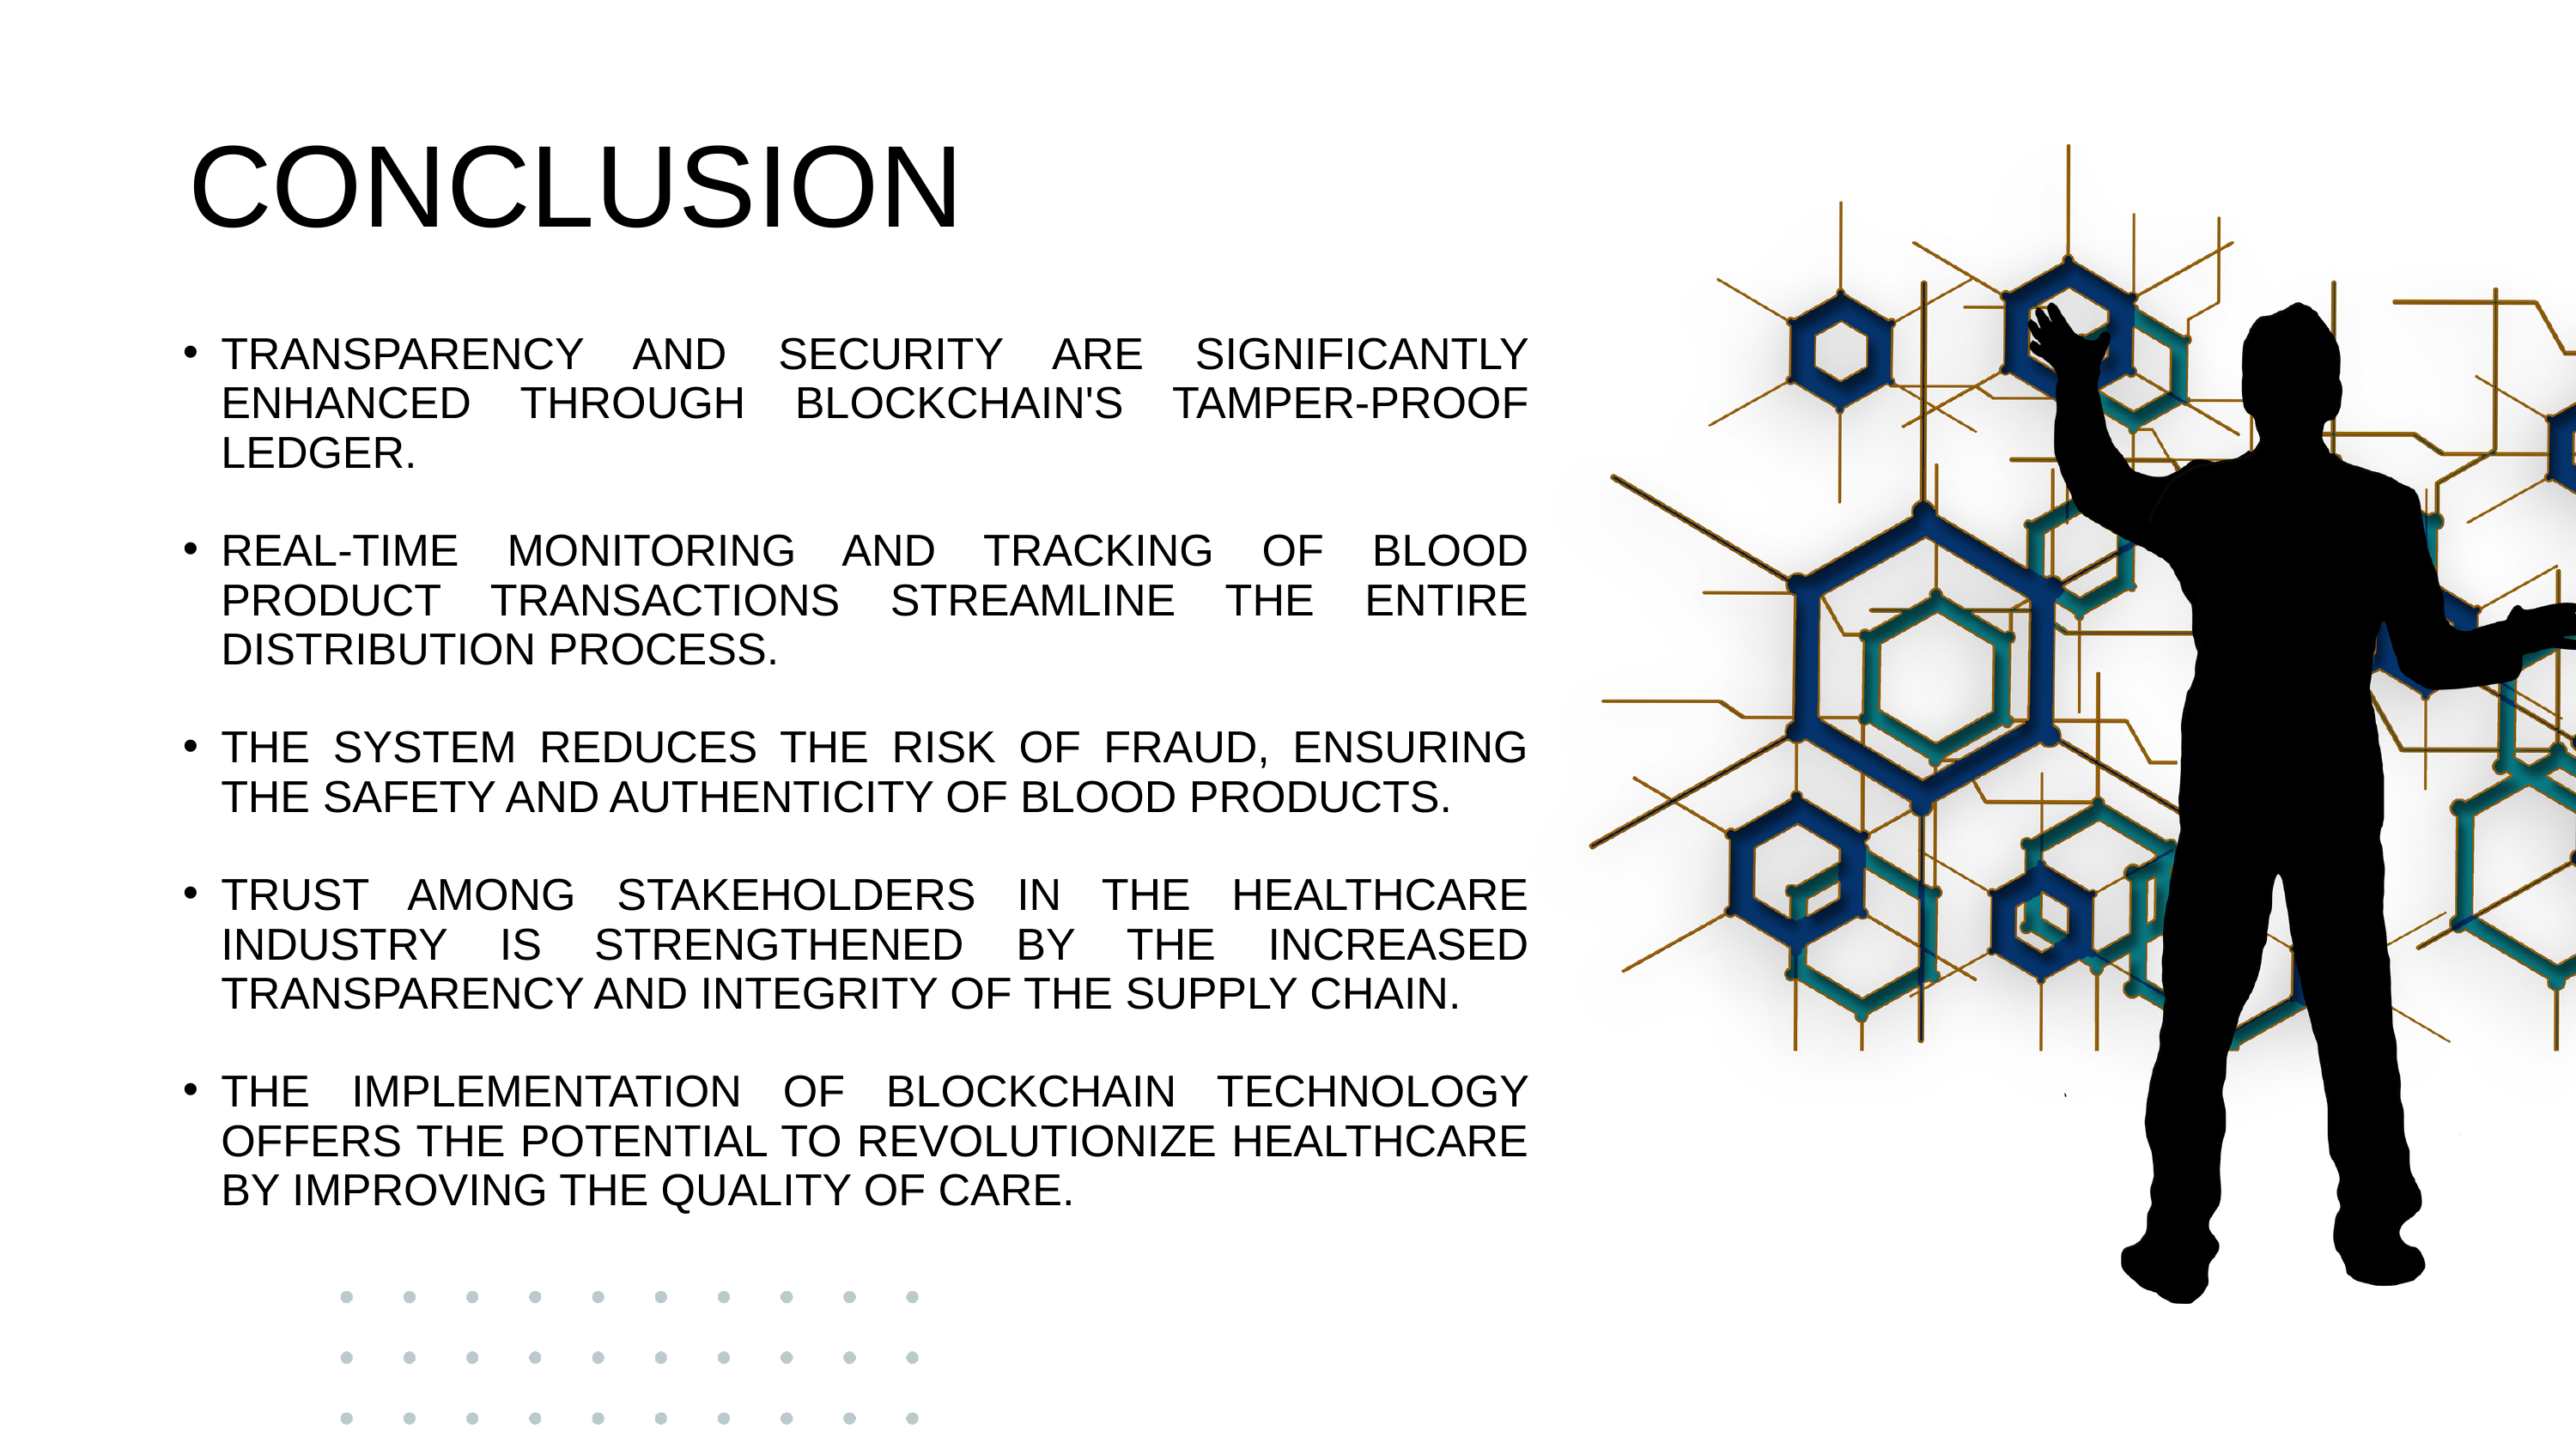

CONCLUSION

TRANSPARENCY AND SECURITY ARE SIGNIFICANTLY ENHANCED THROUGH BLOCKCHAIN'S TAMPER-PROOF LEDGER.

REAL-TIME MONITORING AND TRACKING OF BLOOD PRODUCT TRANSACTIONS STREAMLINE THE ENTIRE DISTRIBUTION PROCESS.

THE SYSTEM REDUCES THE RISK OF FRAUD, ENSURING THE SAFETY AND AUTHENTICITY OF BLOOD PRODUCTS.

TRUST AMONG STAKEHOLDERS IN THE HEALTHCARE INDUSTRY IS STRENGTHENED BY THE INCREASED TRANSPARENCY AND INTEGRITY OF THE SUPPLY CHAIN.

THE IMPLEMENTATION OF BLOCKCHAIN TECHNOLOGY OFFERS THE POTENTIAL TO REVOLUTIONIZE HEALTHCARE BY IMPROVING THE QUALITY OF CARE.